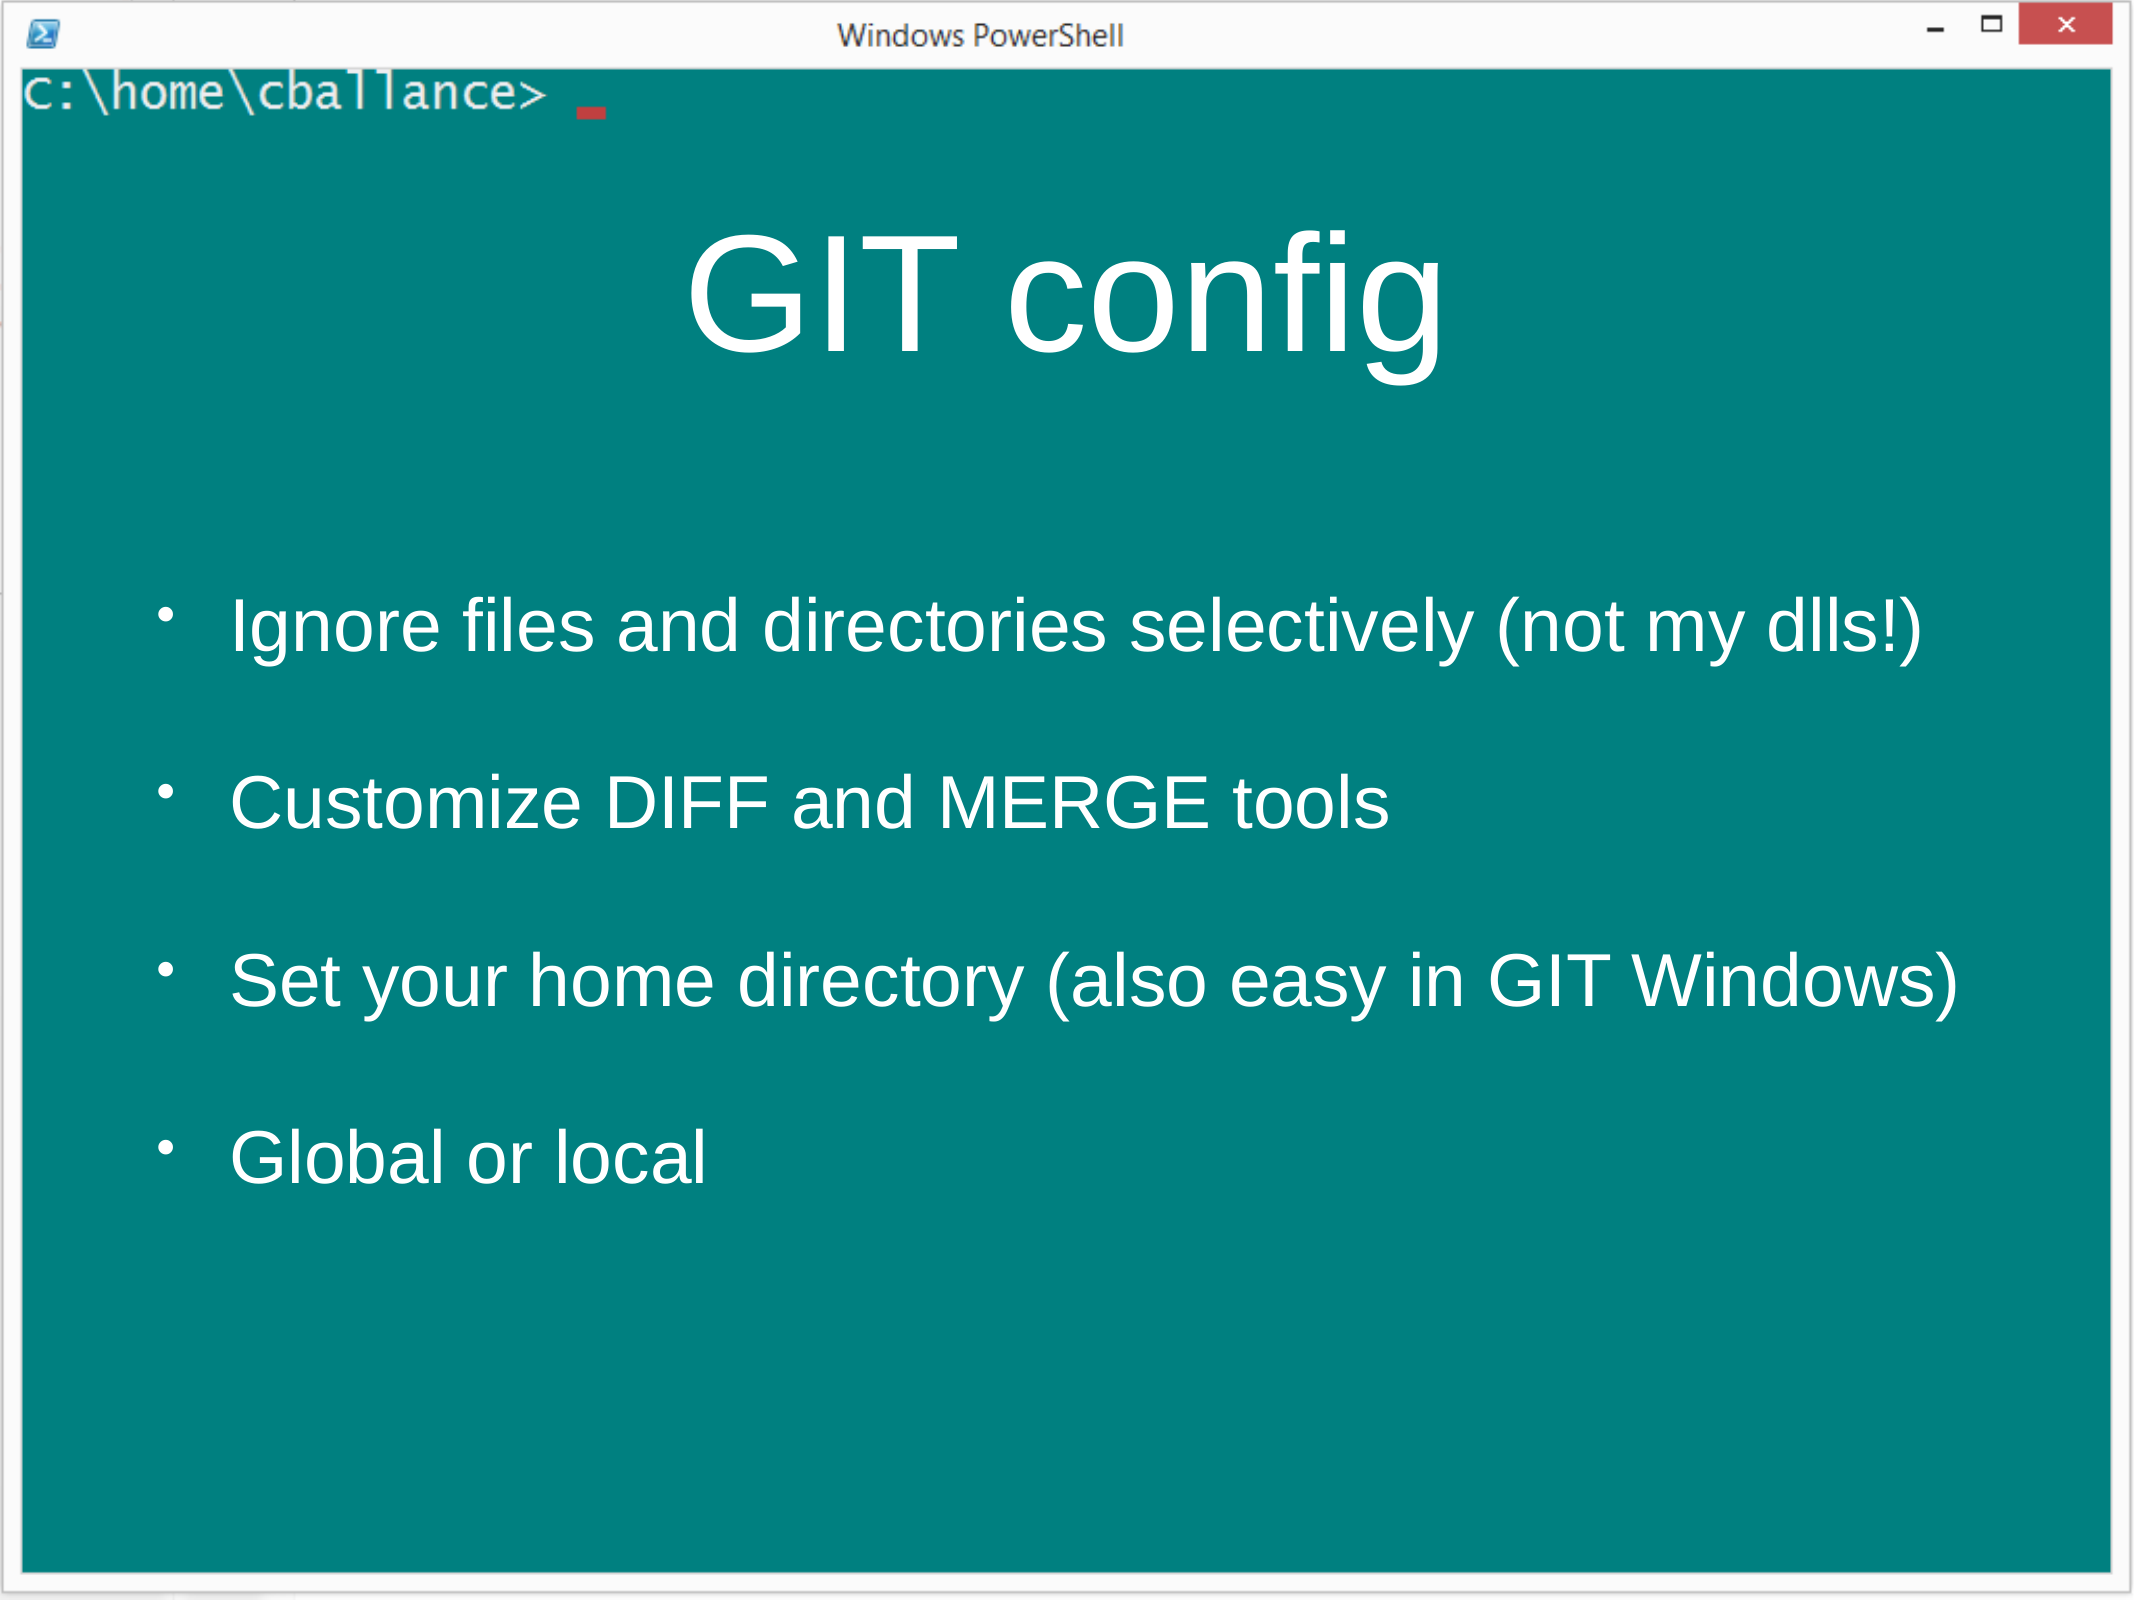

# GIT config
Ignore files and directories selectively (not my dlls!)
Customize DIFF and MERGE tools
Set your home directory (also easy in GIT Windows)
Global or local